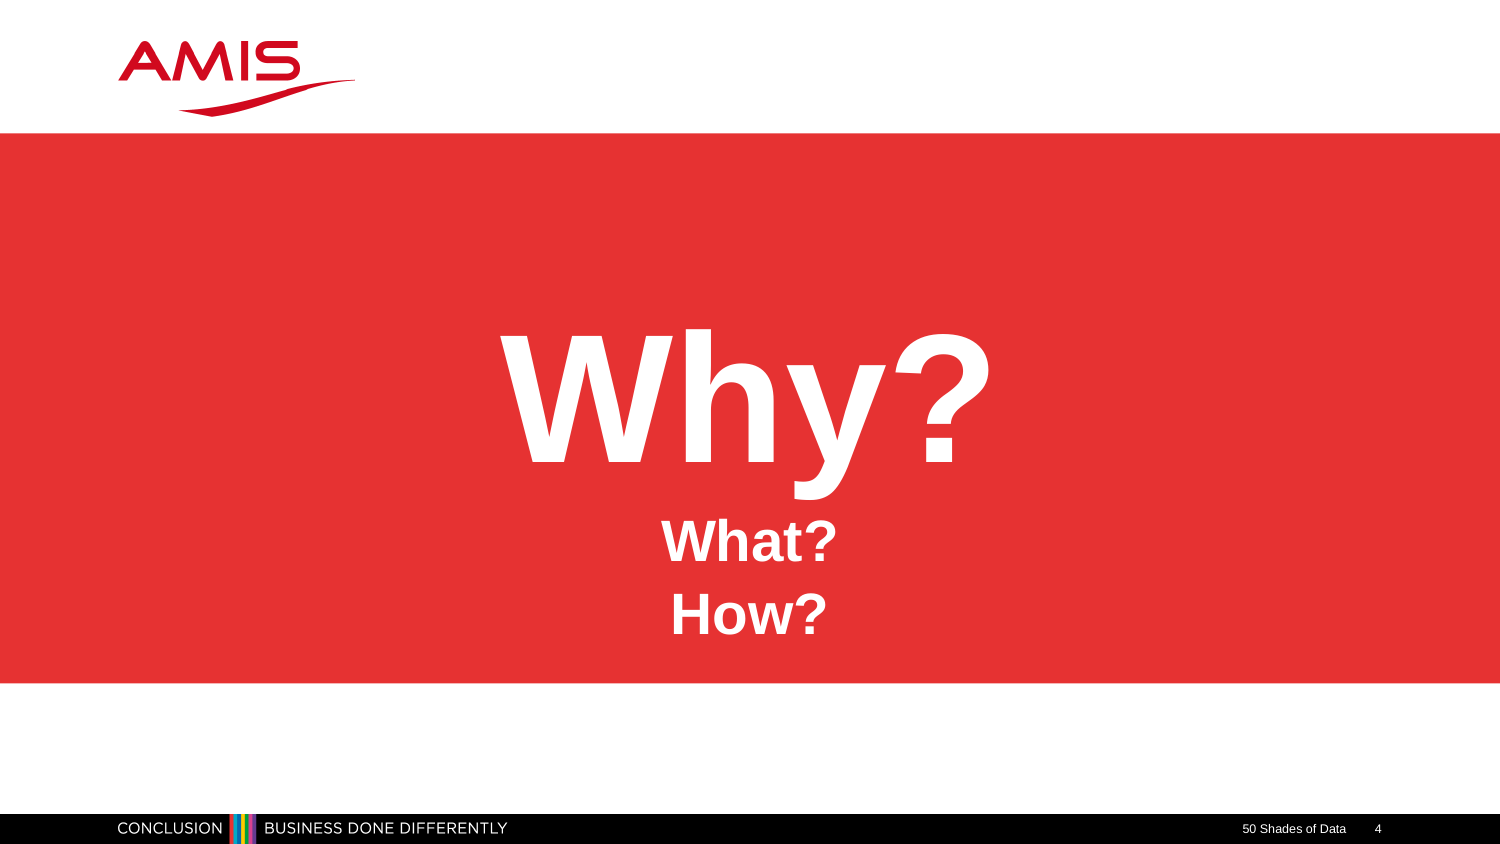

# Why? What? How?
50 Shades of Data
4